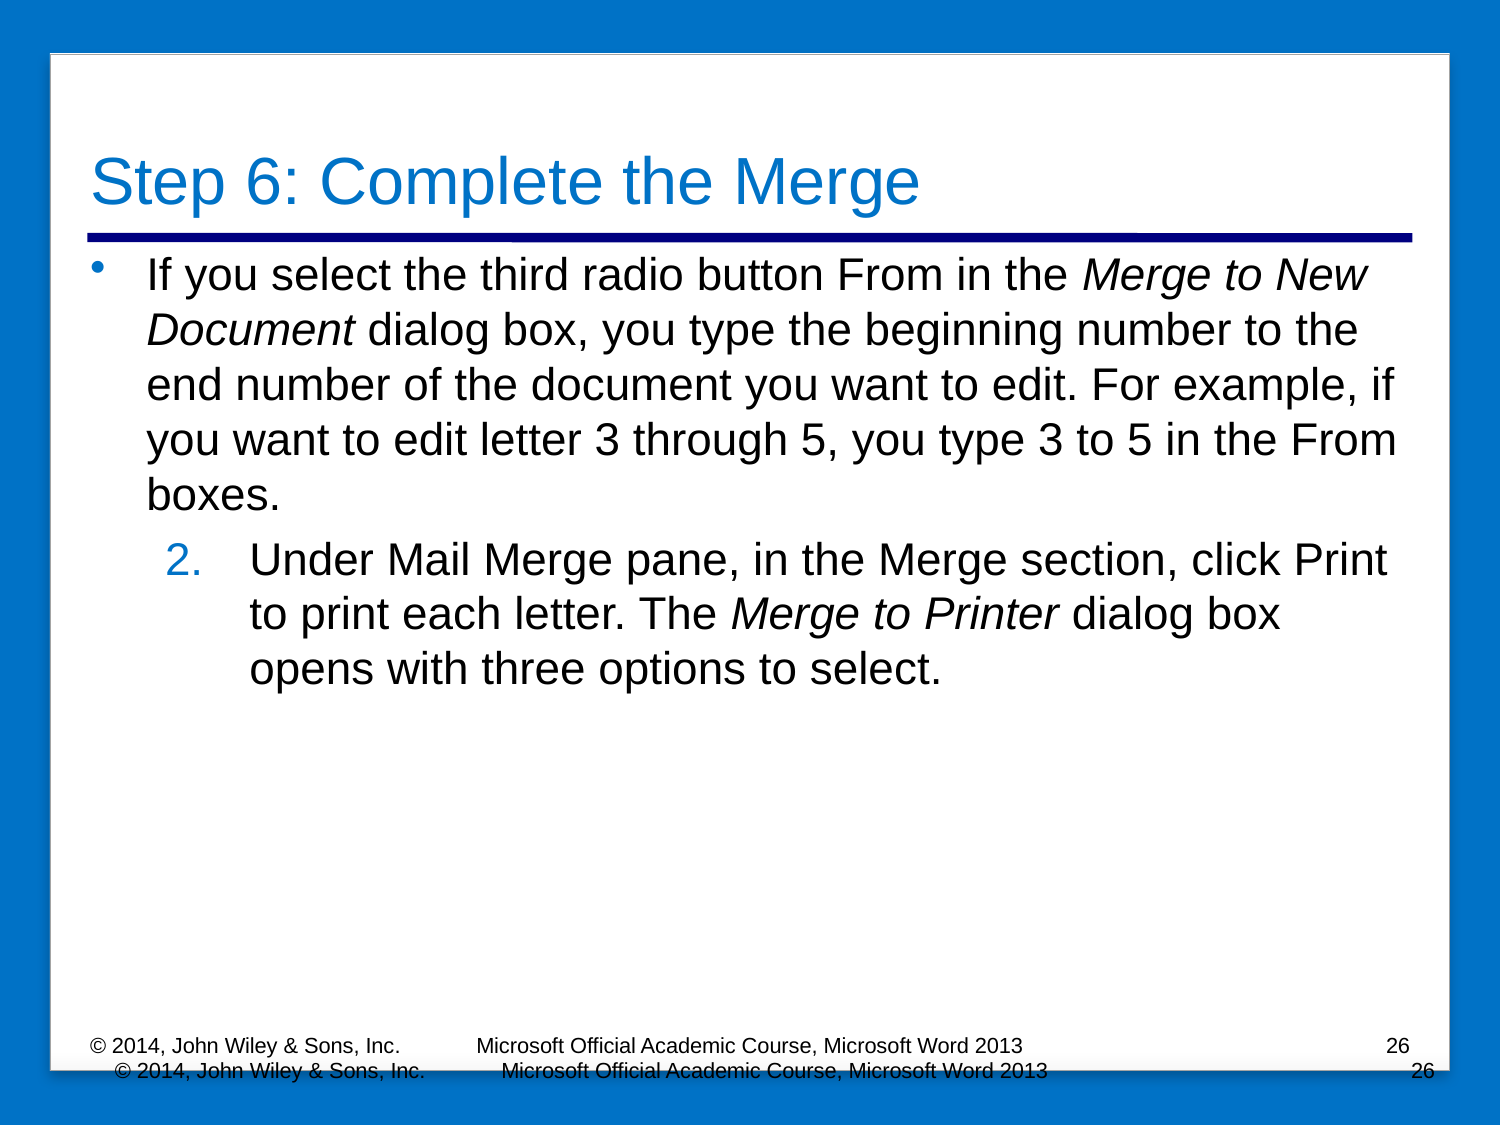

# Step 6: Complete the Merge
If you select the third radio button From in the Merge to New Document dialog box, you type the beginning number to the end number of the document you want to edit. For example, if you want to edit letter 3 through 5, you type 3 to 5 in the From boxes.
Under Mail Merge pane, in the Merge section, click Print to print each letter. The Merge to Printer dialog box opens with three options to select.
© 2014, John Wiley & Sons, Inc.
Microsoft Official Academic Course, Microsoft Word 2013
26
© 2014, John Wiley & Sons, Inc.
Microsoft Official Academic Course, Microsoft Word 2013
26